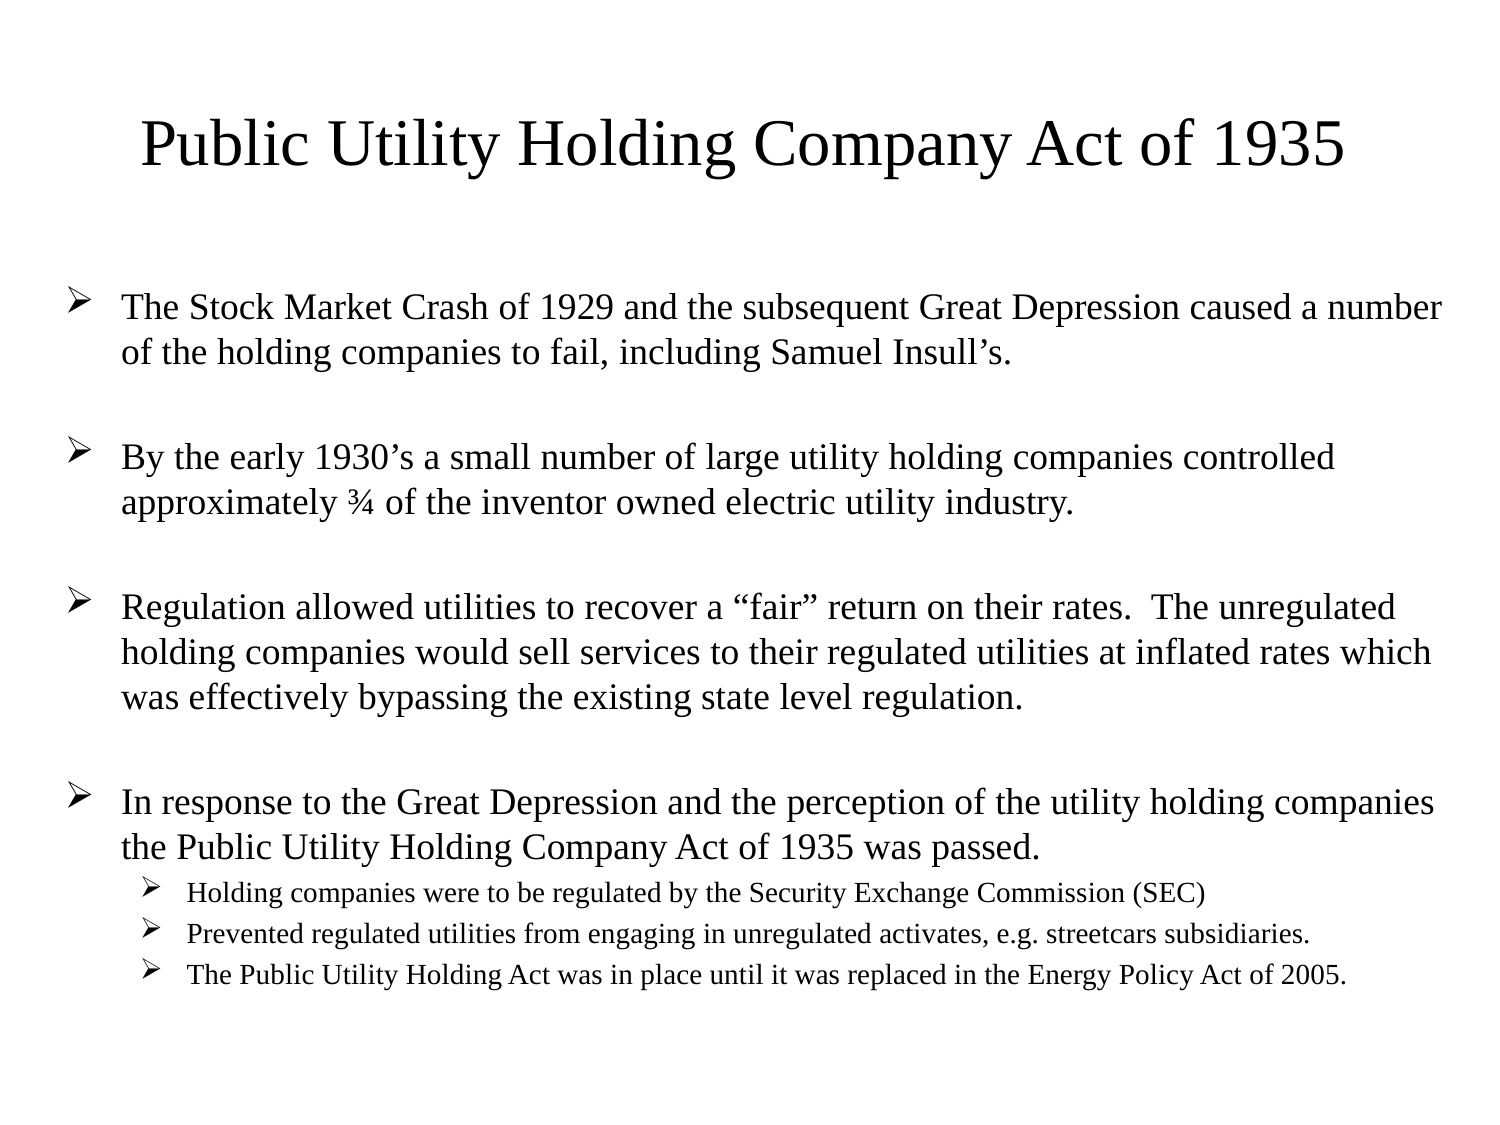

# Public Utility Holding Company Act of 1935
The Stock Market Crash of 1929 and the subsequent Great Depression caused a number of the holding companies to fail, including Samuel Insull’s.

By the early 1930’s a small number of large utility holding companies controlled approximately ¾ of the inventor owned electric utility industry.

Regulation allowed utilities to recover a “fair” return on their rates.  The unregulated holding companies would sell services to their regulated utilities at inflated rates which was effectively bypassing the existing state level regulation.

In response to the Great Depression and the perception of the utility holding companies the Public Utility Holding Company Act of 1935 was passed.
Holding companies were to be regulated by the Security Exchange Commission (SEC)
Prevented regulated utilities from engaging in unregulated activates, e.g. streetcars subsidiaries.
The Public Utility Holding Act was in place until it was replaced in the Energy Policy Act of 2005.